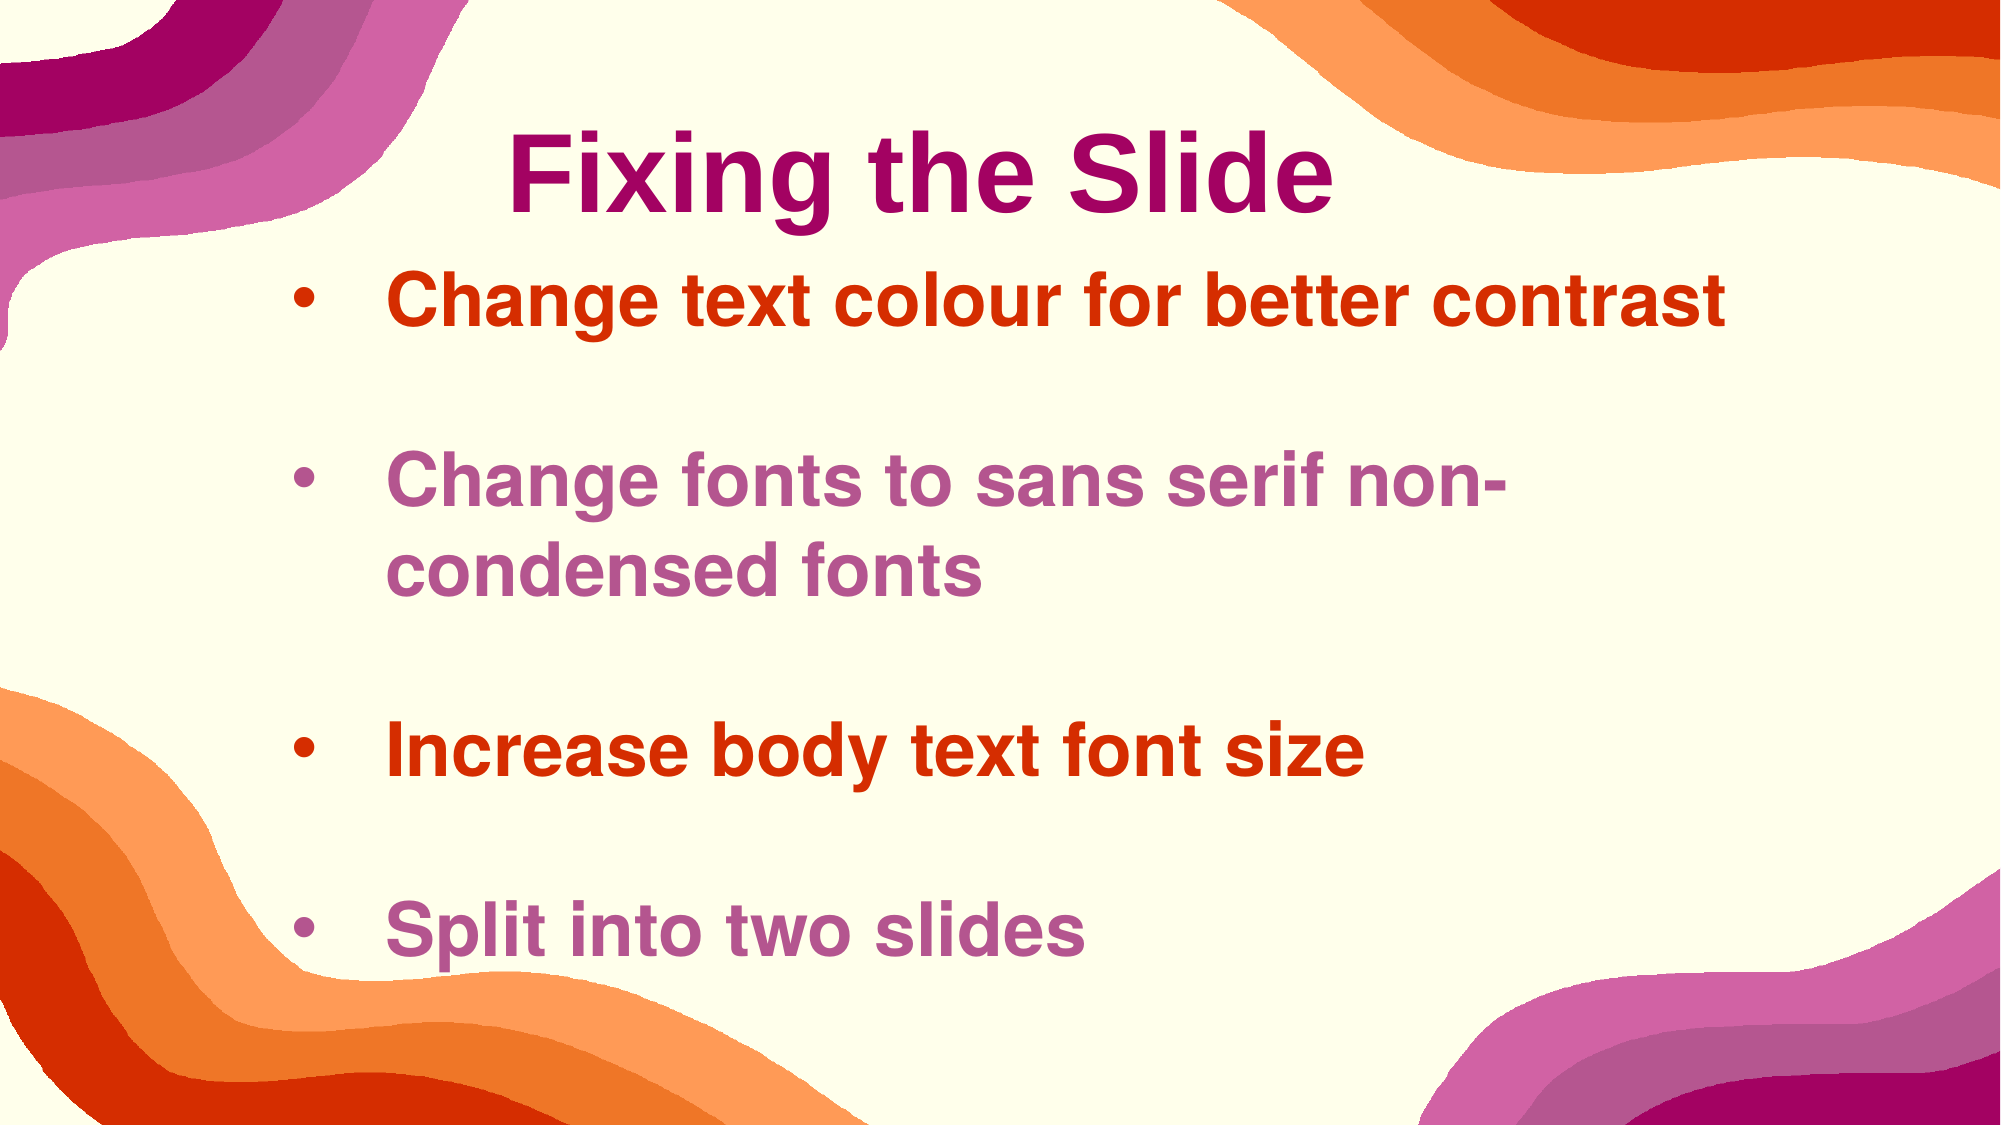

Fixing the Slide
Change text colour for better contrast

Change fonts to sans serif non-condensed fonts

Increase body text font size

Split into two slides